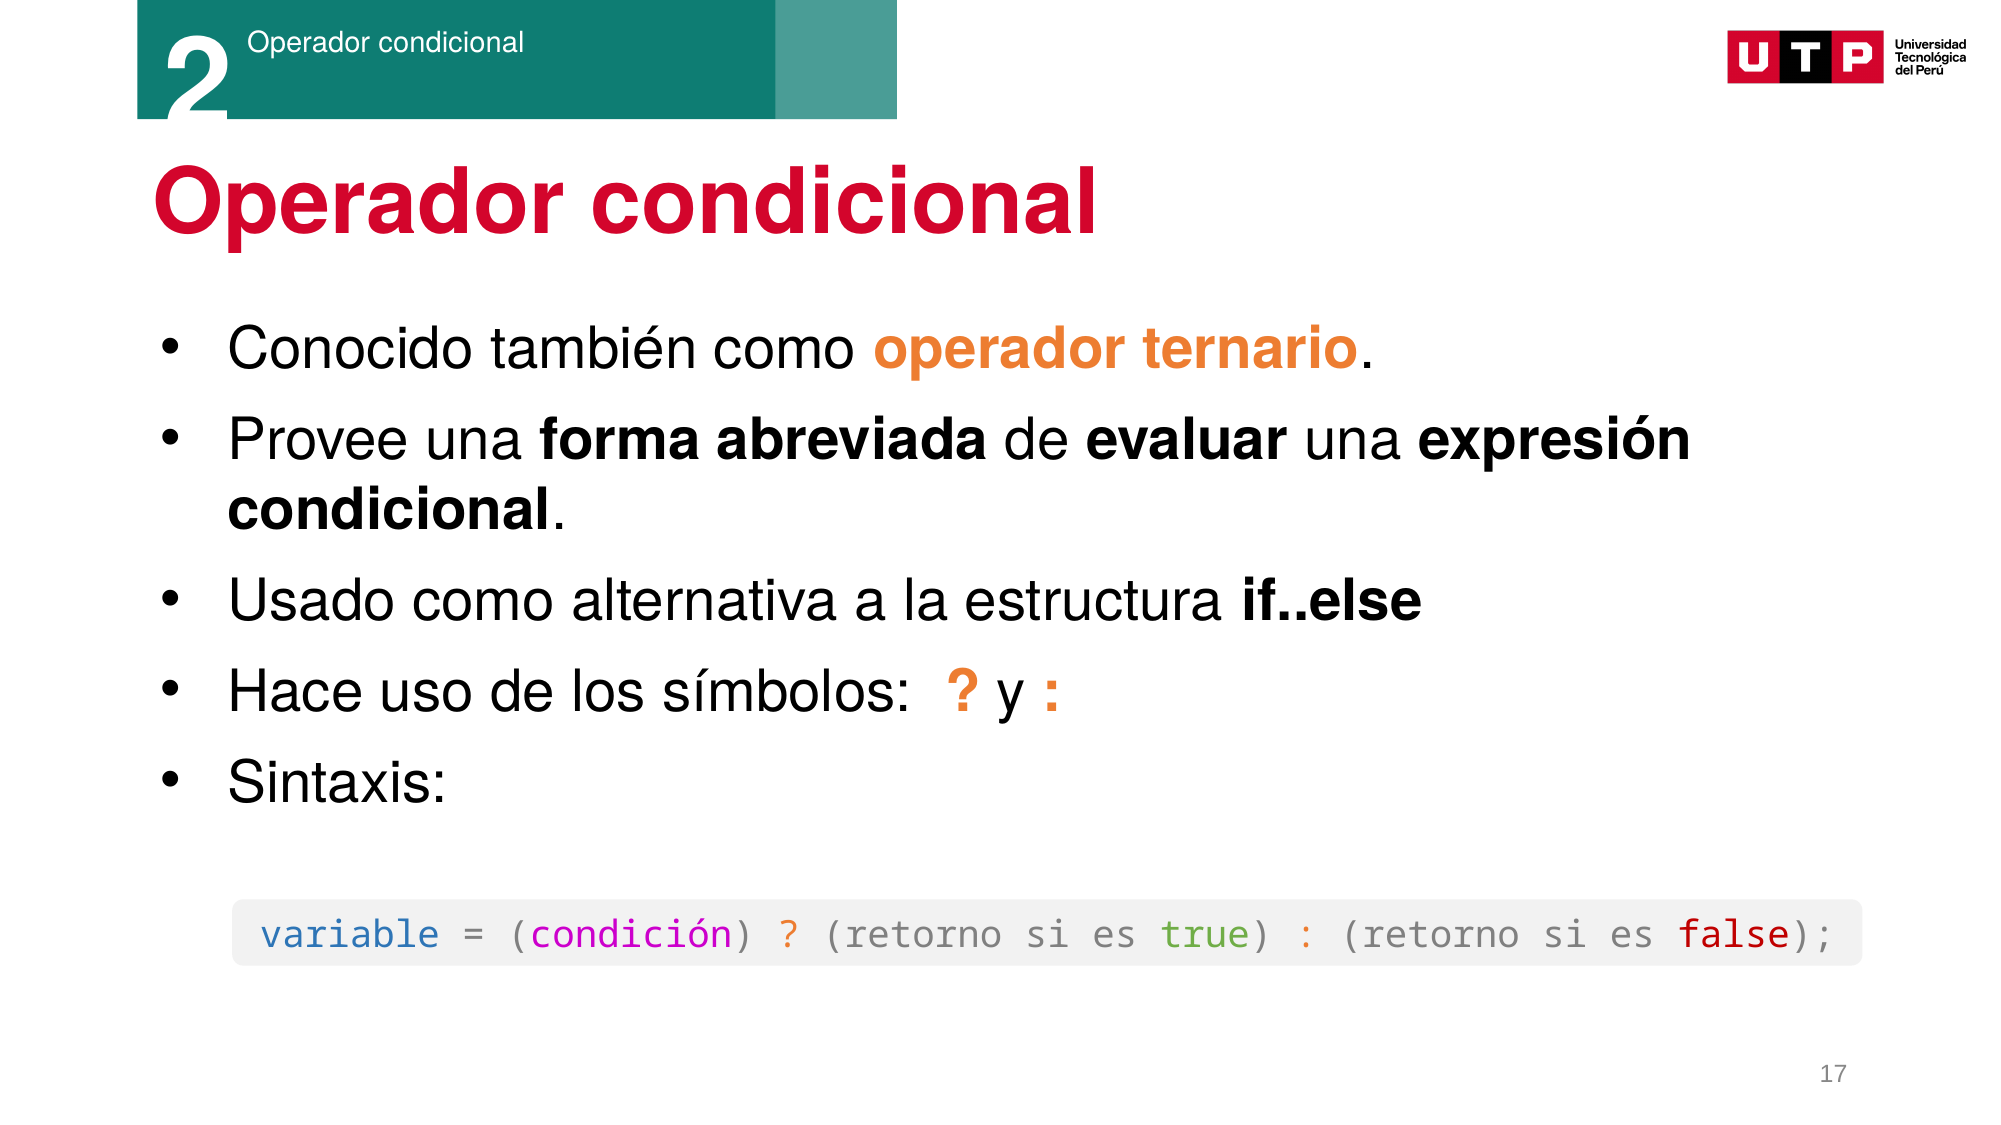

2

Operador condicional
# Operador condicional
Conocido también como operador ternario.
Provee una forma abreviada de evaluar una expresión condicional.
Usado como alternativa a la estructura if..else
Hace uso de los símbolos:  ? y :
Sintaxis:
variable = (condición) ? (retorno si es true) : (retorno si es false);
17